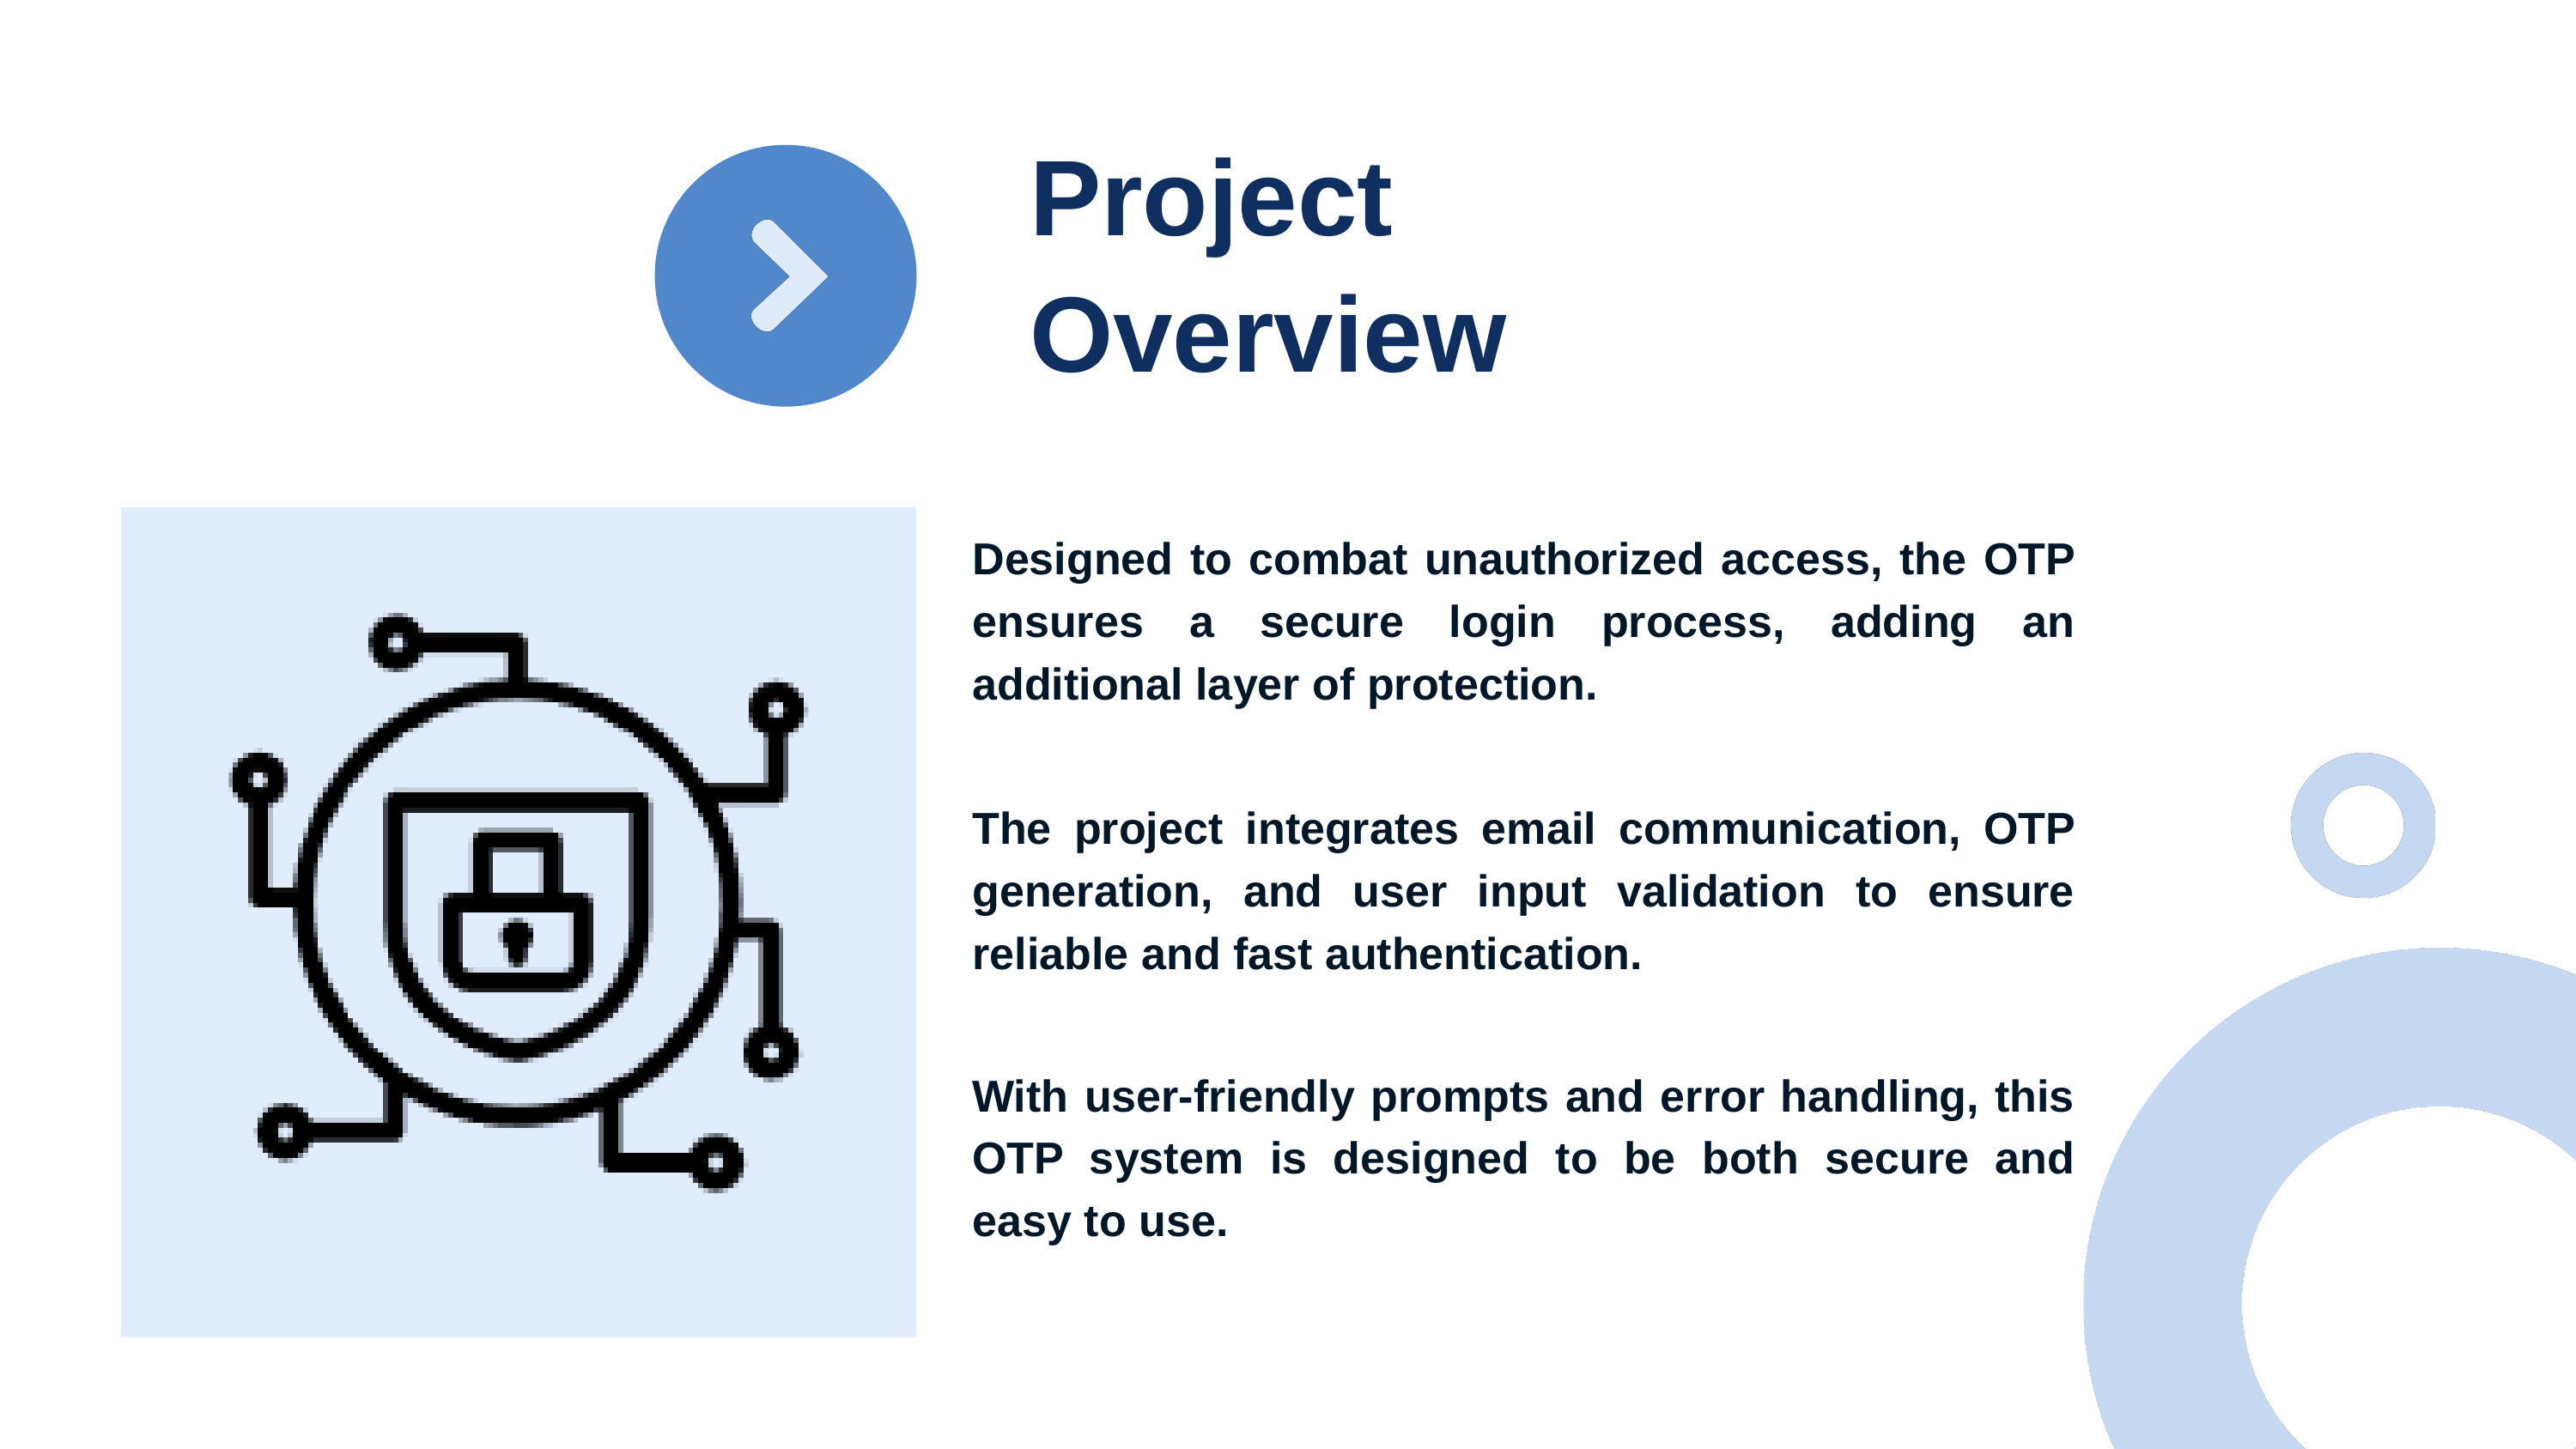

Project Overview

Designed to combat unauthorized access, the OTP ensures a secure login process, adding an additional layer of protection.

The project integrates email communication, OTP generation, and user input validation to ensure reliable and fast authentication.

With user-friendly prompts and error handling, this OTP system is designed to be both secure and easy to use.